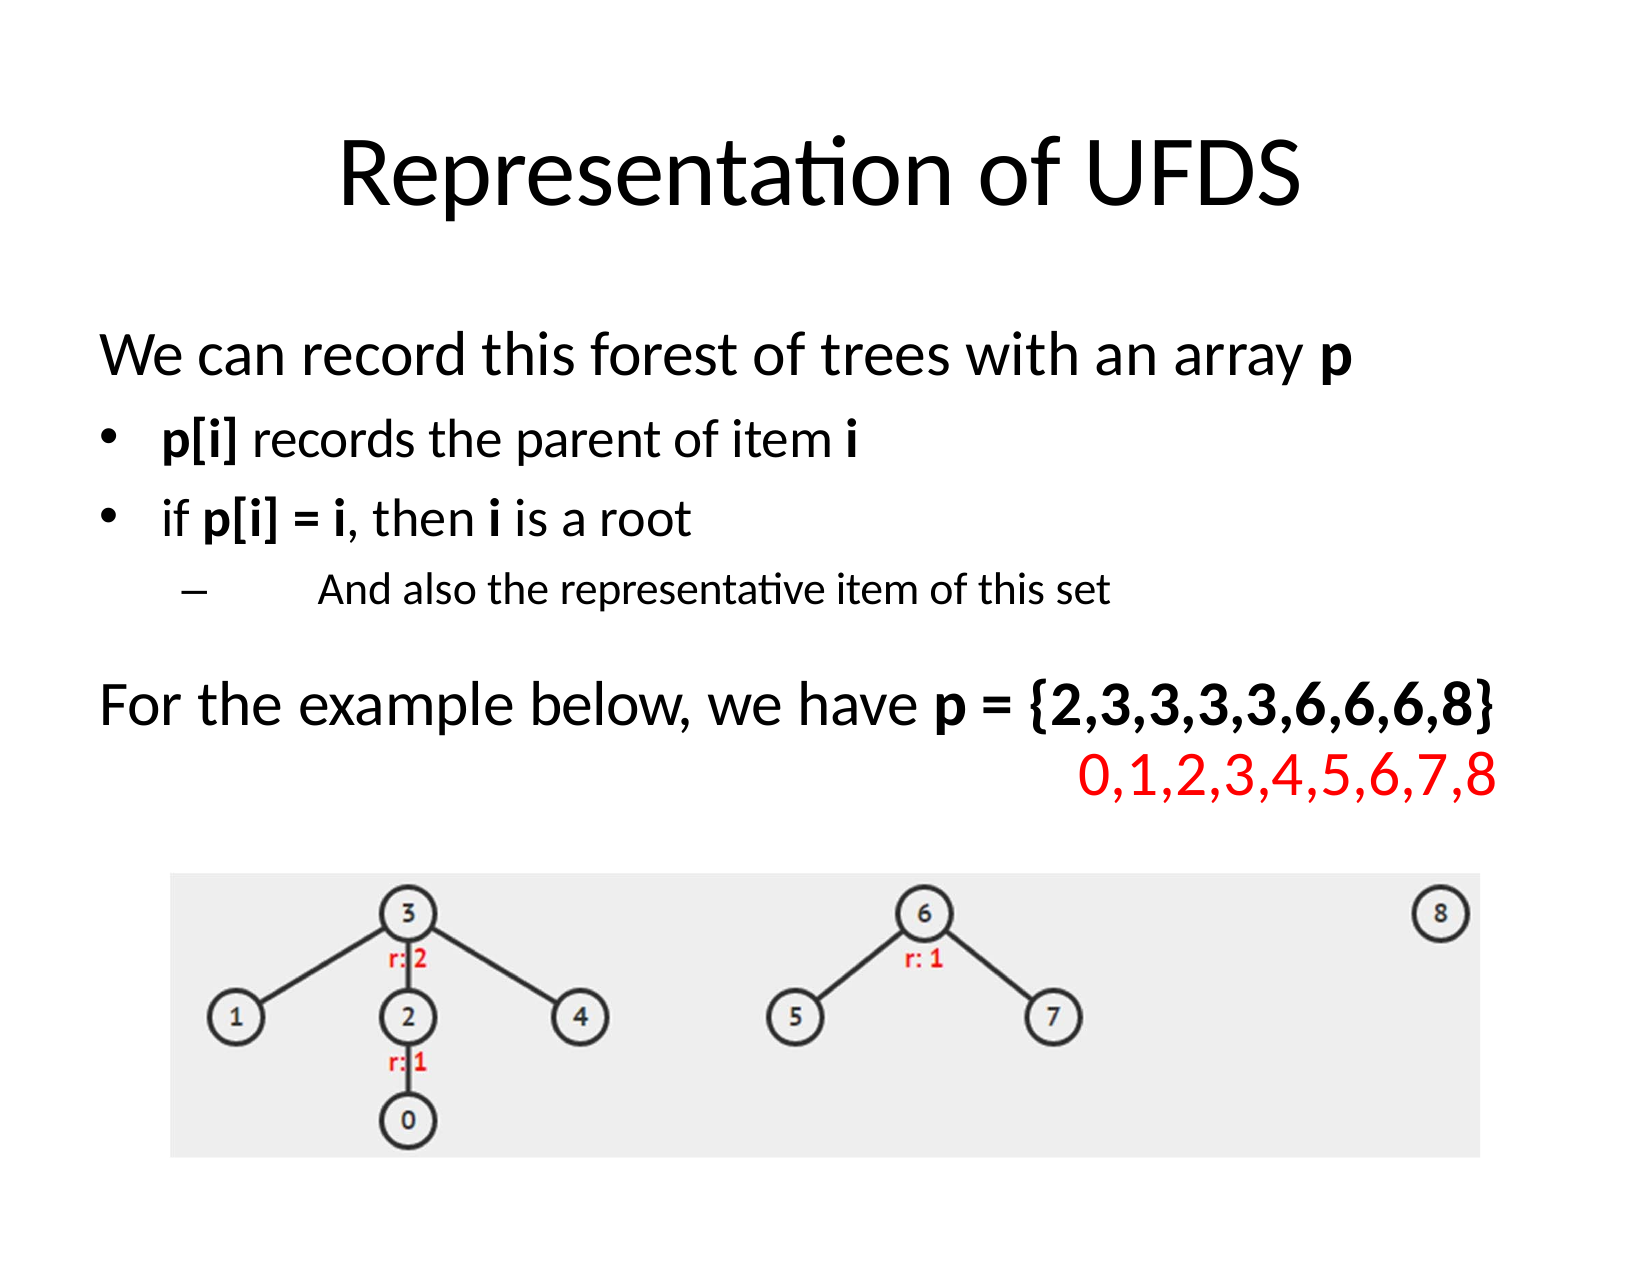

# Representation of UFDS
We can record this forest of trees with an array p
p[i] records the parent of item i
if p[i] = i, then i is a root
–	And also the representative item of this set

For the example below, we have p = {2,3,3,3,3,6,6,6,8}
0,1,2,3,4,5,6,7,8